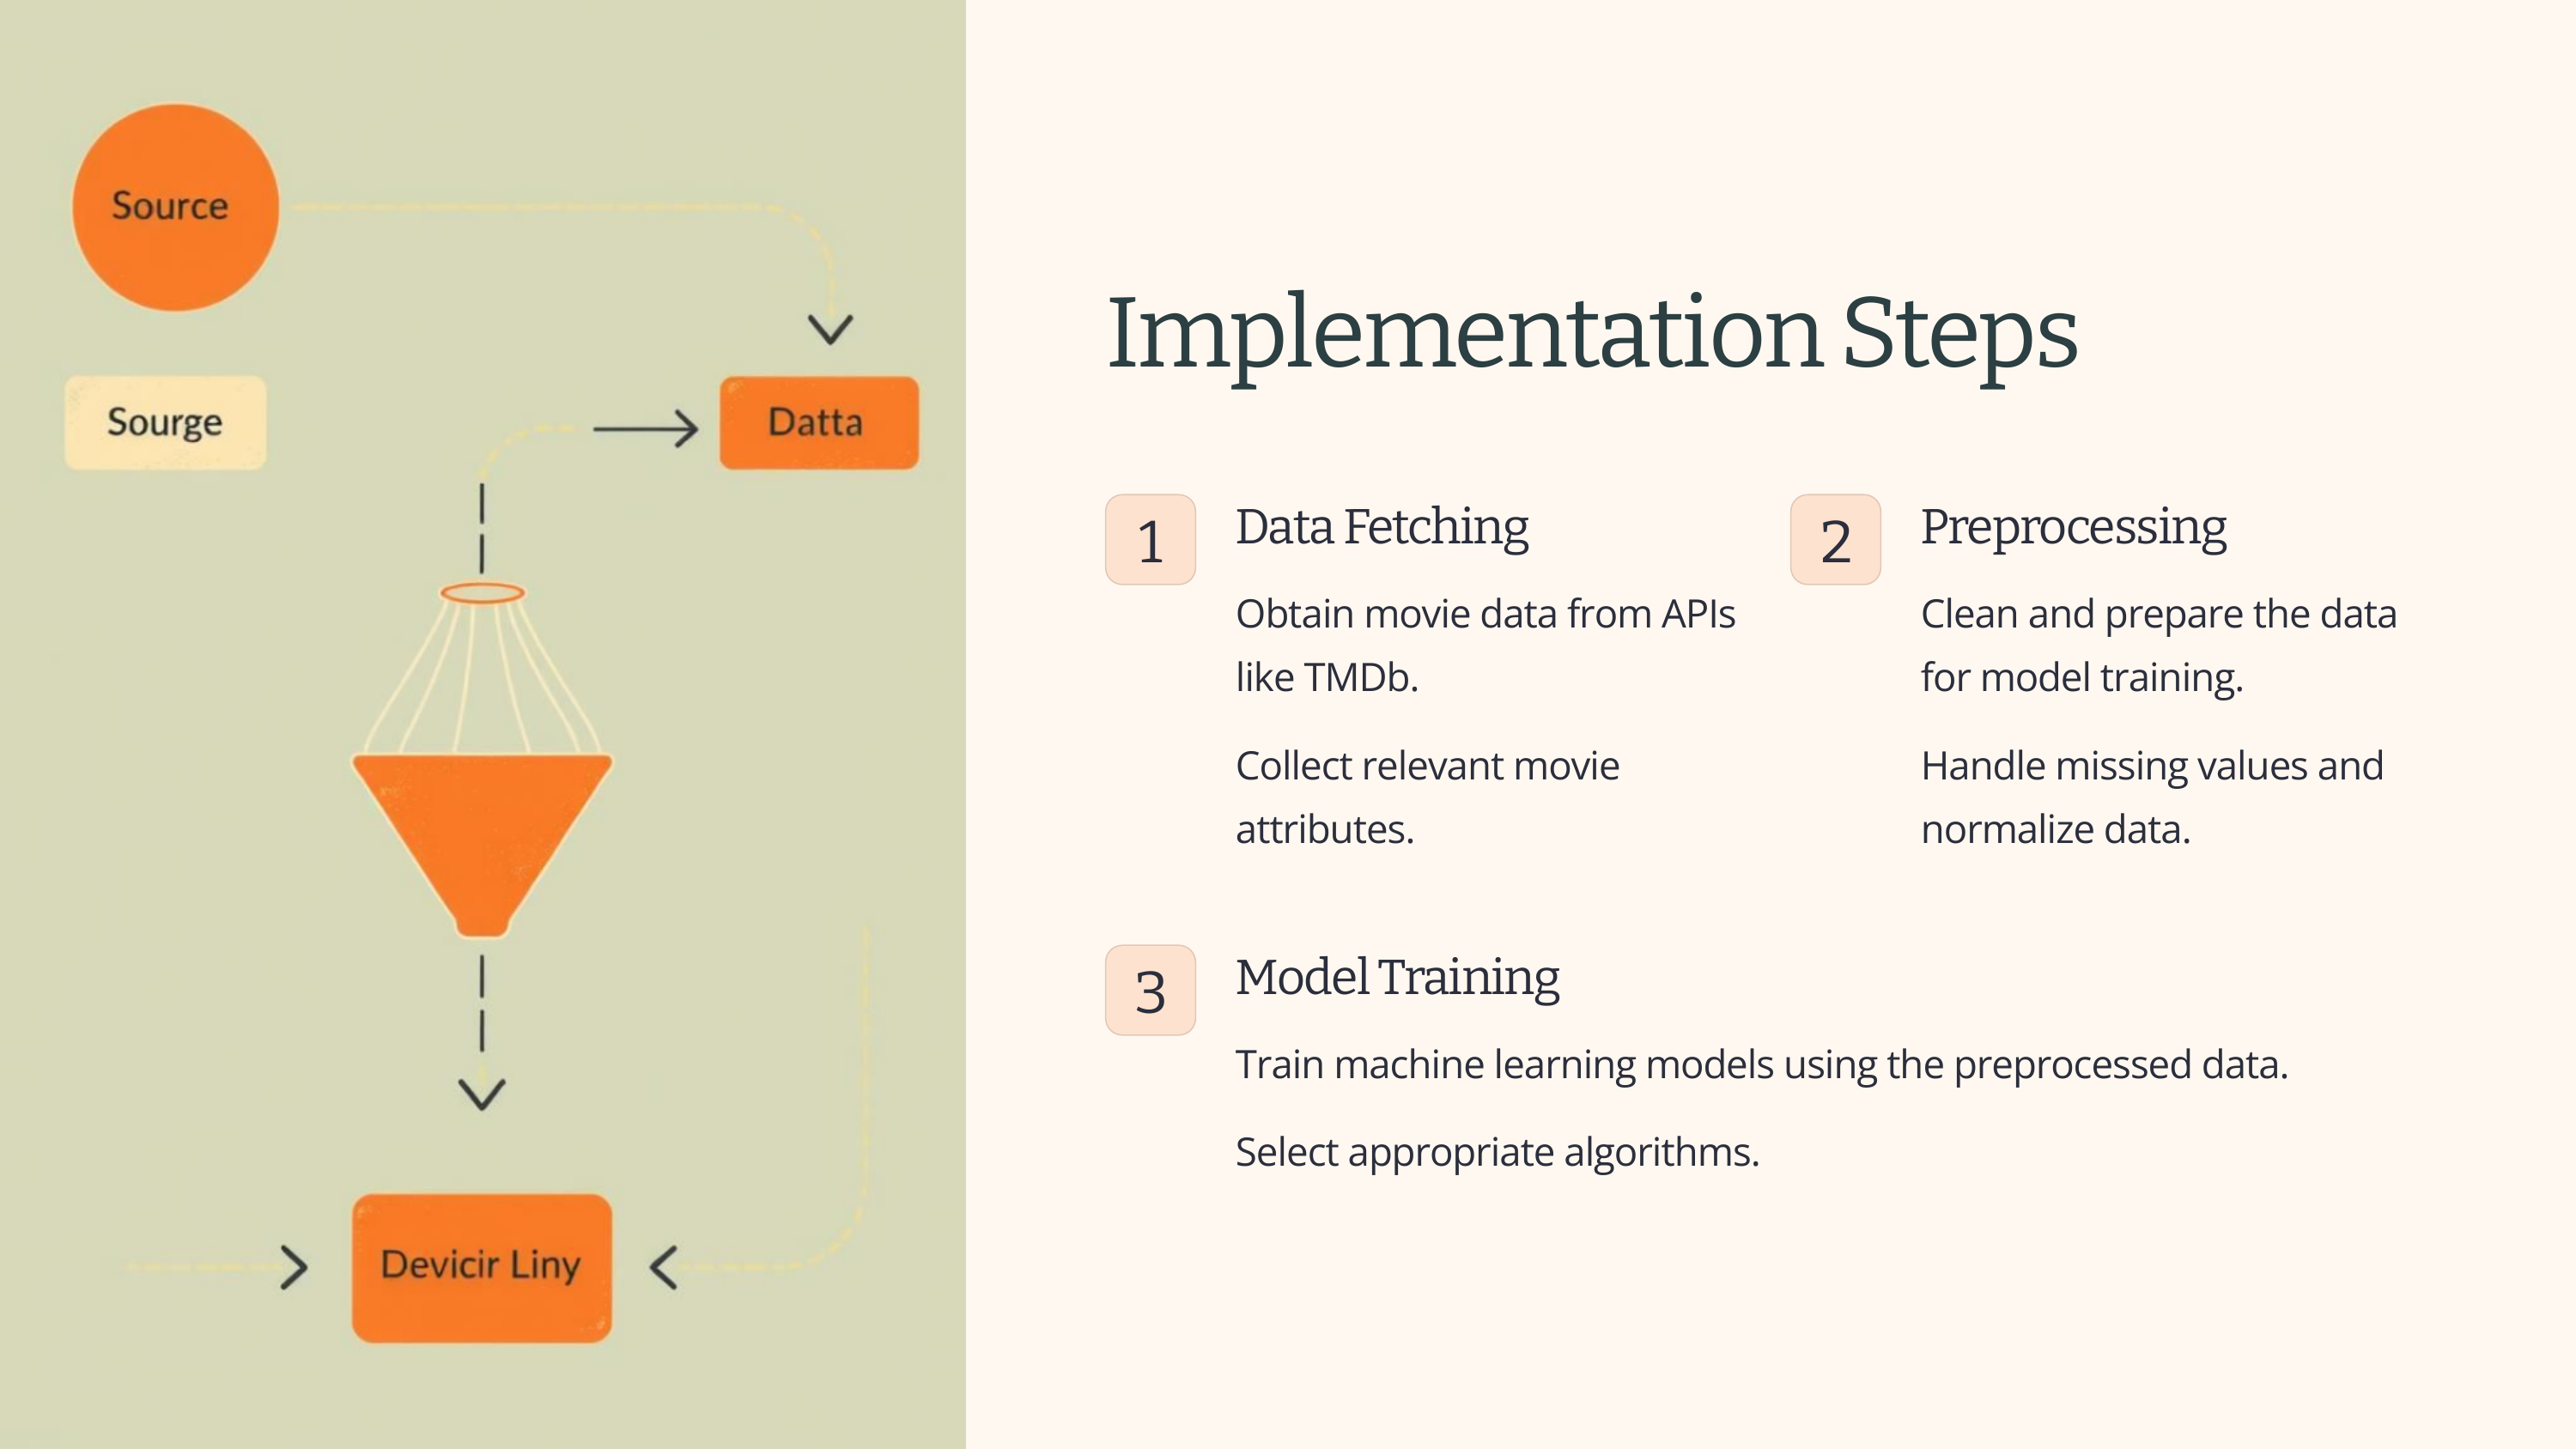

Implementation Steps

Data Fetching

Preprocessing

1

2

Obtain movie data from APIs like TMDb.

Clean and prepare the data for model training.

Collect relevant movie attributes.

Handle missing values and normalize data.

Model Training

3

Train machine learning models using the preprocessed data.

Select appropriate algorithms.